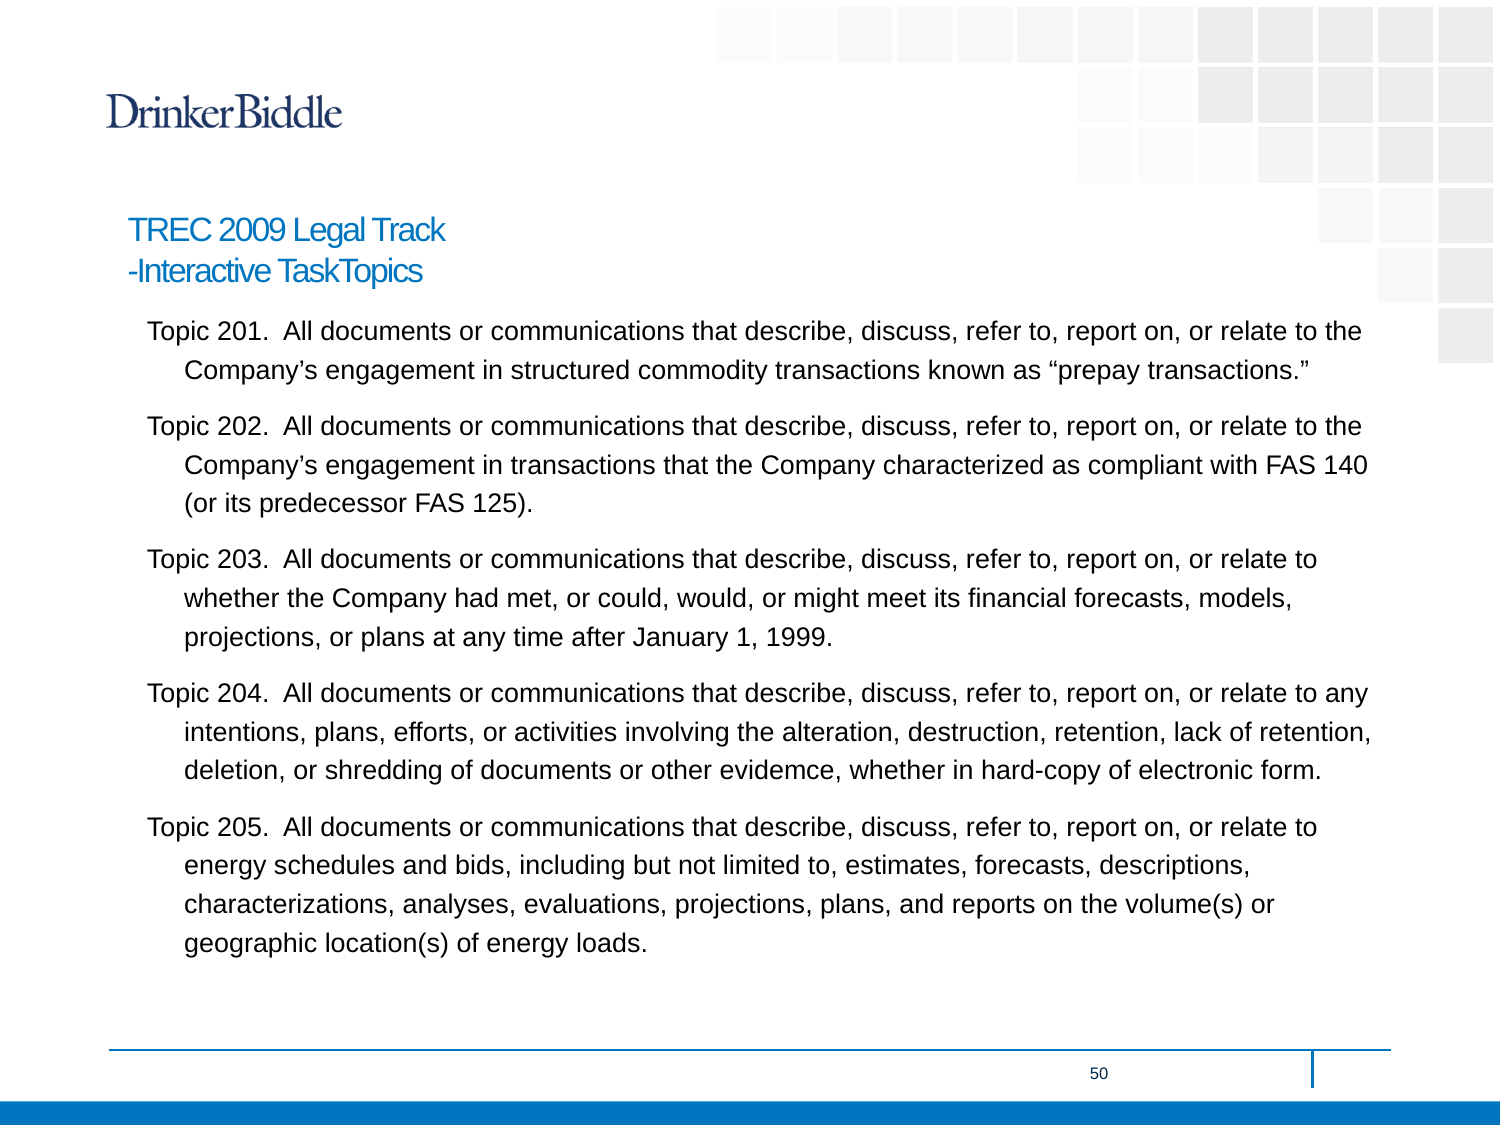

# TREC 2009 Legal Track -Interactive TaskTopics
Topic 201.  All documents or communications that describe, discuss, refer to, report on, or relate to the Company’s engagement in structured commodity transactions known as “prepay transactions.”
Topic 202.  All documents or communications that describe, discuss, refer to, report on, or relate to the Company’s engagement in transactions that the Company characterized as compliant with FAS 140 (or its predecessor FAS 125).
Topic 203.  All documents or communications that describe, discuss, refer to, report on, or relate to whether the Company had met, or could, would, or might meet its financial forecasts, models, projections, or plans at any time after January 1, 1999.
Topic 204.  All documents or communications that describe, discuss, refer to, report on, or relate to any intentions, plans, efforts, or activities involving the alteration, destruction, retention, lack of retention, deletion, or shredding of documents or other evidemce, whether in hard-copy of electronic form.
Topic 205.  All documents or communications that describe, discuss, refer to, report on, or relate to energy schedules and bids, including but not limited to, estimates, forecasts, descriptions, characterizations, analyses, evaluations, projections, plans, and reports on the volume(s) or geographic location(s) of energy loads.
50